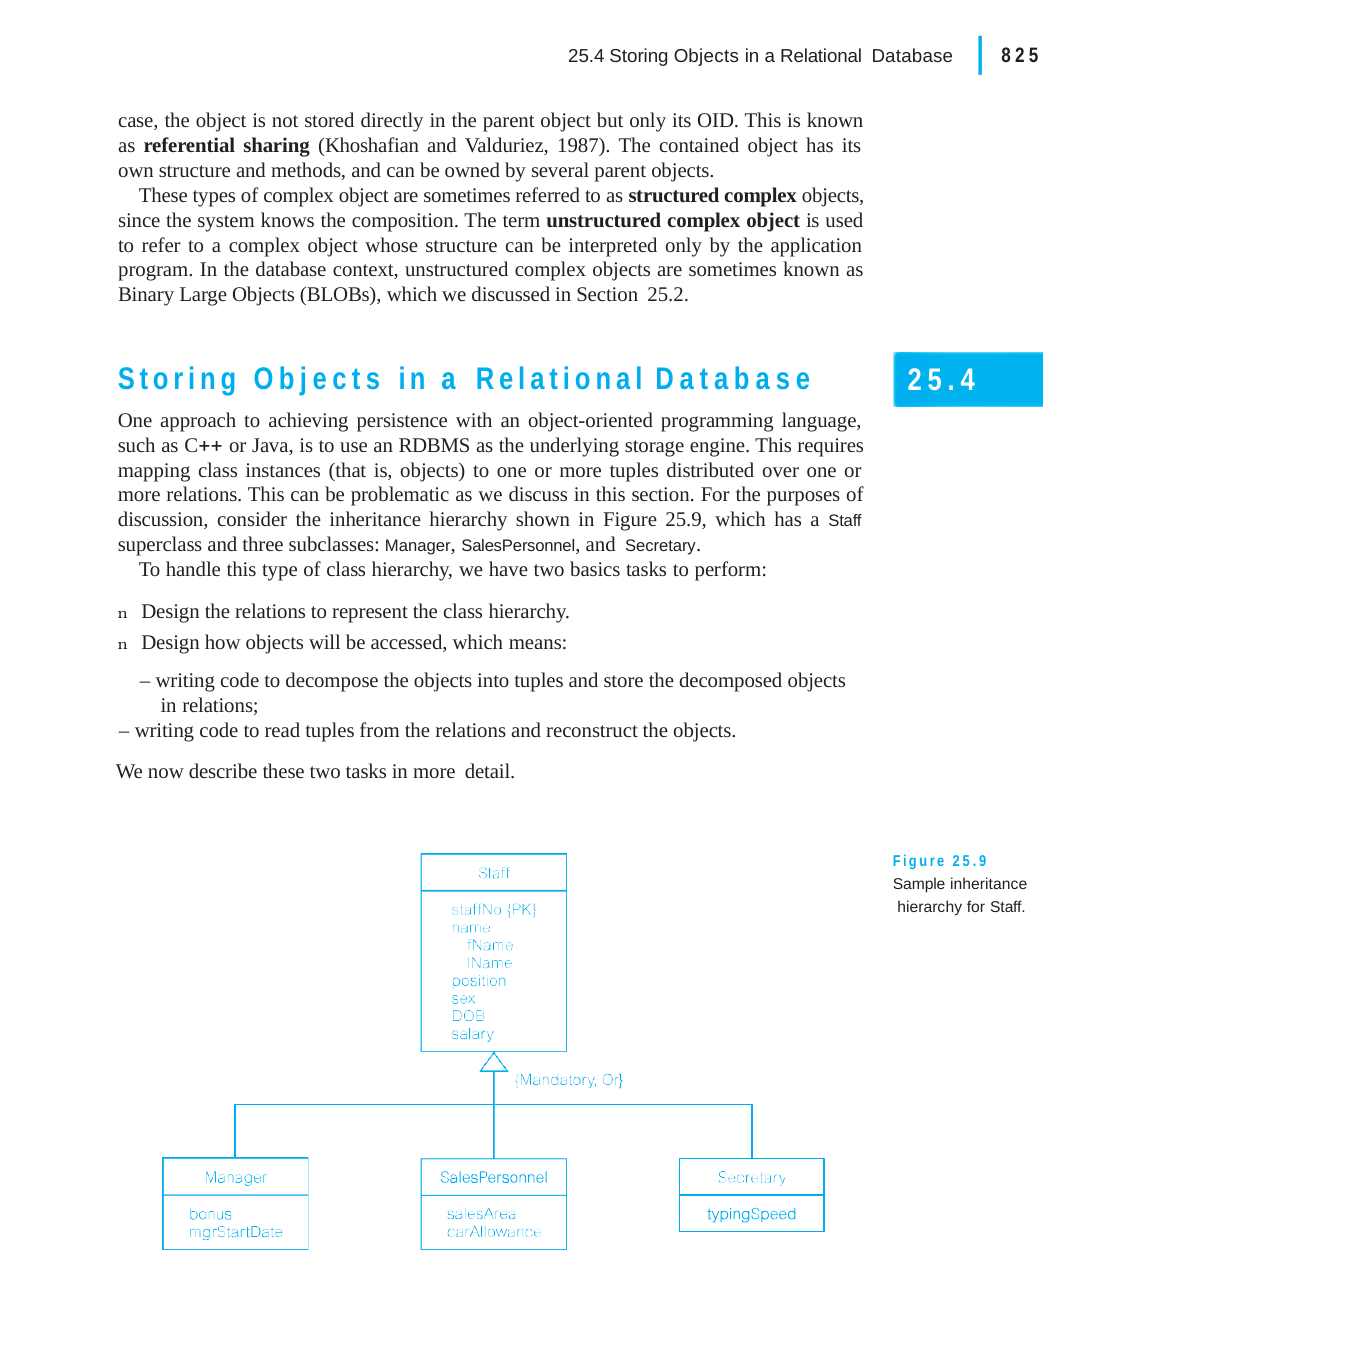

|
825
25.4 Storing Objects in a Relational Database
case, the object is not stored directly in the parent object but only its OID. This is known  as referential sharing (Khoshafian and Valduriez, 1987). The contained object has its  own structure and methods, and can be owned by several parent objects.
These types of complex object are sometimes referred to as structured complex objects,  since the system knows the composition. The term unstructured complex object is used  to refer to a complex object whose structure can be interpreted only by the application  program. In the database context, unstructured complex objects are sometimes known as  Binary Large Objects (BLOBs), which we discussed in Section 25.2.
Storing Objects in a Relational Database
One approach to achieving persistence with an object-oriented programming language,  such as C++ or Java, is to use an RDBMS as the underlying storage engine. This requires  mapping class instances (that is, objects) to one or more tuples distributed over one or  more relations. This can be problematic as we discuss in this section. For the purposes of  discussion, consider the inheritance hierarchy shown in Figure 25.9, which has a Staff  superclass and three subclasses: Manager, SalesPersonnel, and Secretary.
To handle this type of class hierarchy, we have two basics tasks to perform:
n  Design the relations to represent the class hierarchy.
n  Design how objects will be accessed, which means:
– writing code to decompose the objects into tuples and store the decomposed objects  in relations;
– writing code to read tuples from the relations and reconstruct the objects.
We now describe these two tasks in more detail.

25.4
Figure 25.9  Sample inheritance  hierarchy for Staff.